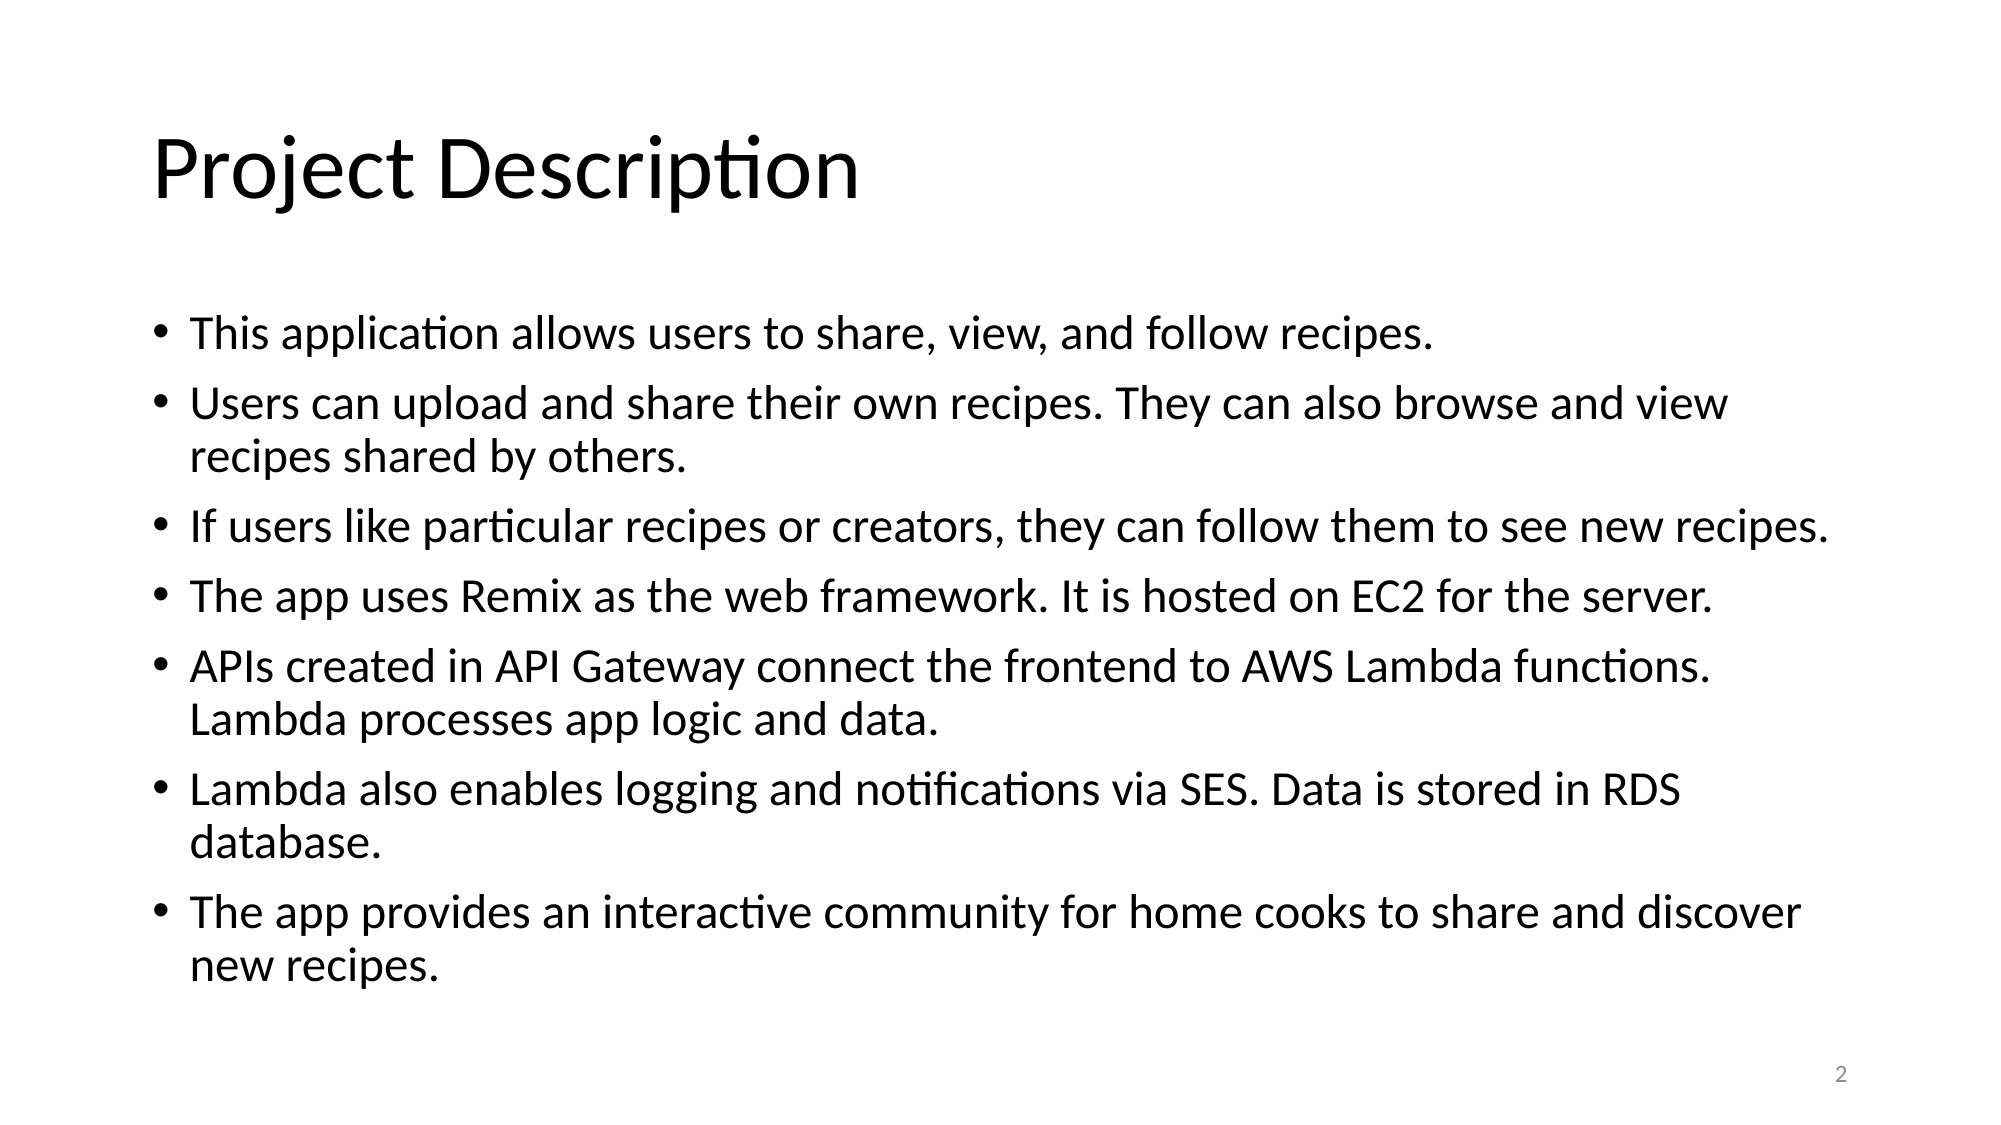

# Project Description
This application allows users to share, view, and follow recipes.
Users can upload and share their own recipes. They can also browse and view recipes shared by others.
If users like particular recipes or creators, they can follow them to see new recipes.
The app uses Remix as the web framework. It is hosted on EC2 for the server.
APIs created in API Gateway connect the frontend to AWS Lambda functions. Lambda processes app logic and data.
Lambda also enables logging and notifications via SES. Data is stored in RDS database.
The app provides an interactive community for home cooks to share and discover new recipes.

2